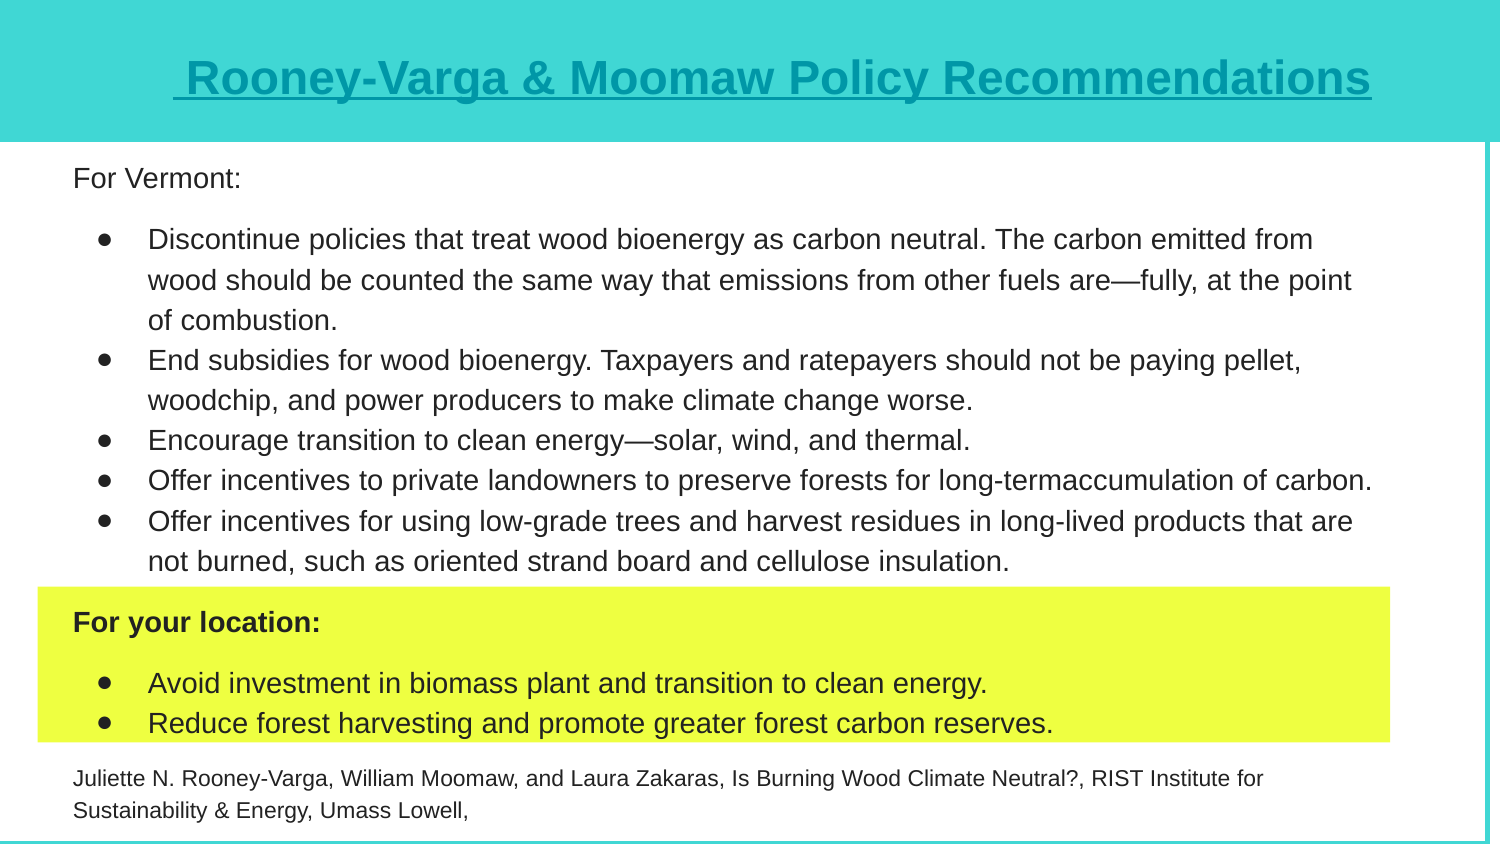

# Rooney-Varga & Moomaw Policy Recommendations

For Vermont:
Discontinue policies that treat wood bioenergy as carbon neutral. The carbon emitted from wood should be counted the same way that emissions from other fuels are—fully, at the point of combustion.
End subsidies for wood bioenergy. Taxpayers and ratepayers should not be paying pellet, woodchip, and power producers to make climate change worse.
Encourage transition to clean energy—solar, wind, and thermal.
Offer incentives to private landowners to preserve forests for long-termaccumulation of carbon.
Offer incentives for using low-grade trees and harvest residues in long-lived products that are not burned, such as oriented strand board and cellulose insulation.
For your location:
Avoid investment in biomass plant and transition to clean energy.
Reduce forest harvesting and promote greater forest carbon reserves.
Juliette N. Rooney-Varga, William Moomaw, and Laura Zakaras, Is Burning Wood Climate Neutral?, RIST Institute for Sustainability & Energy, Umass Lowell,